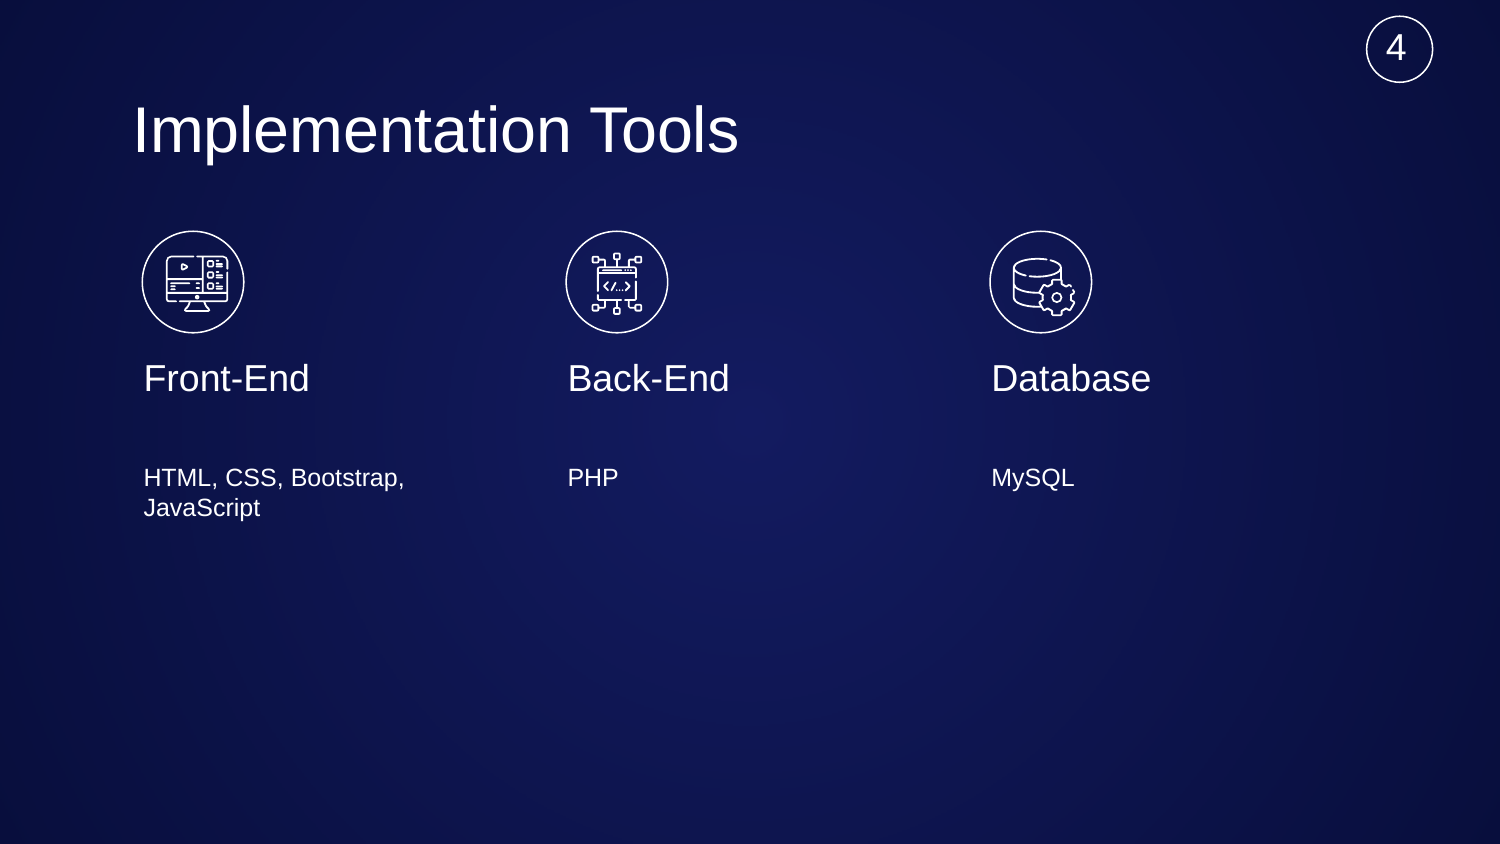

4
# Implementation Tools

Front-End

Back-End

Database

HTML, CSS, Bootstrap, JavaScript
PHP
MySQL